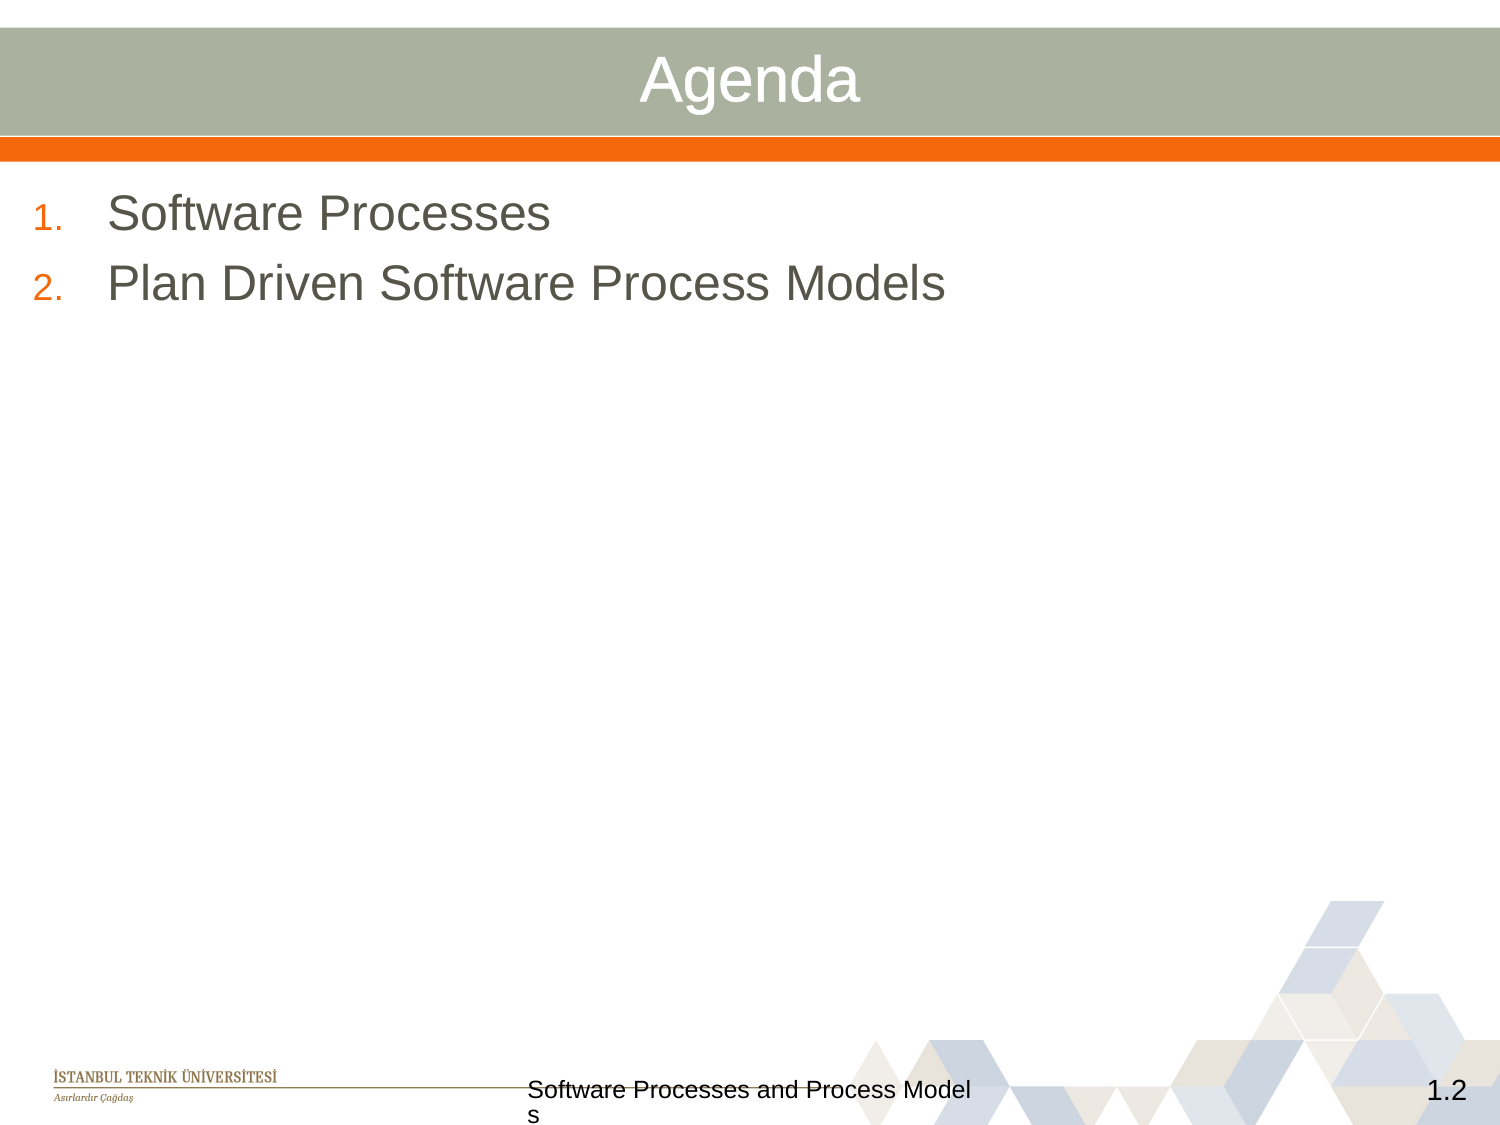

# Agenda
Software Processes
Plan Driven Software Process Models
Software Processes and Process Models
2